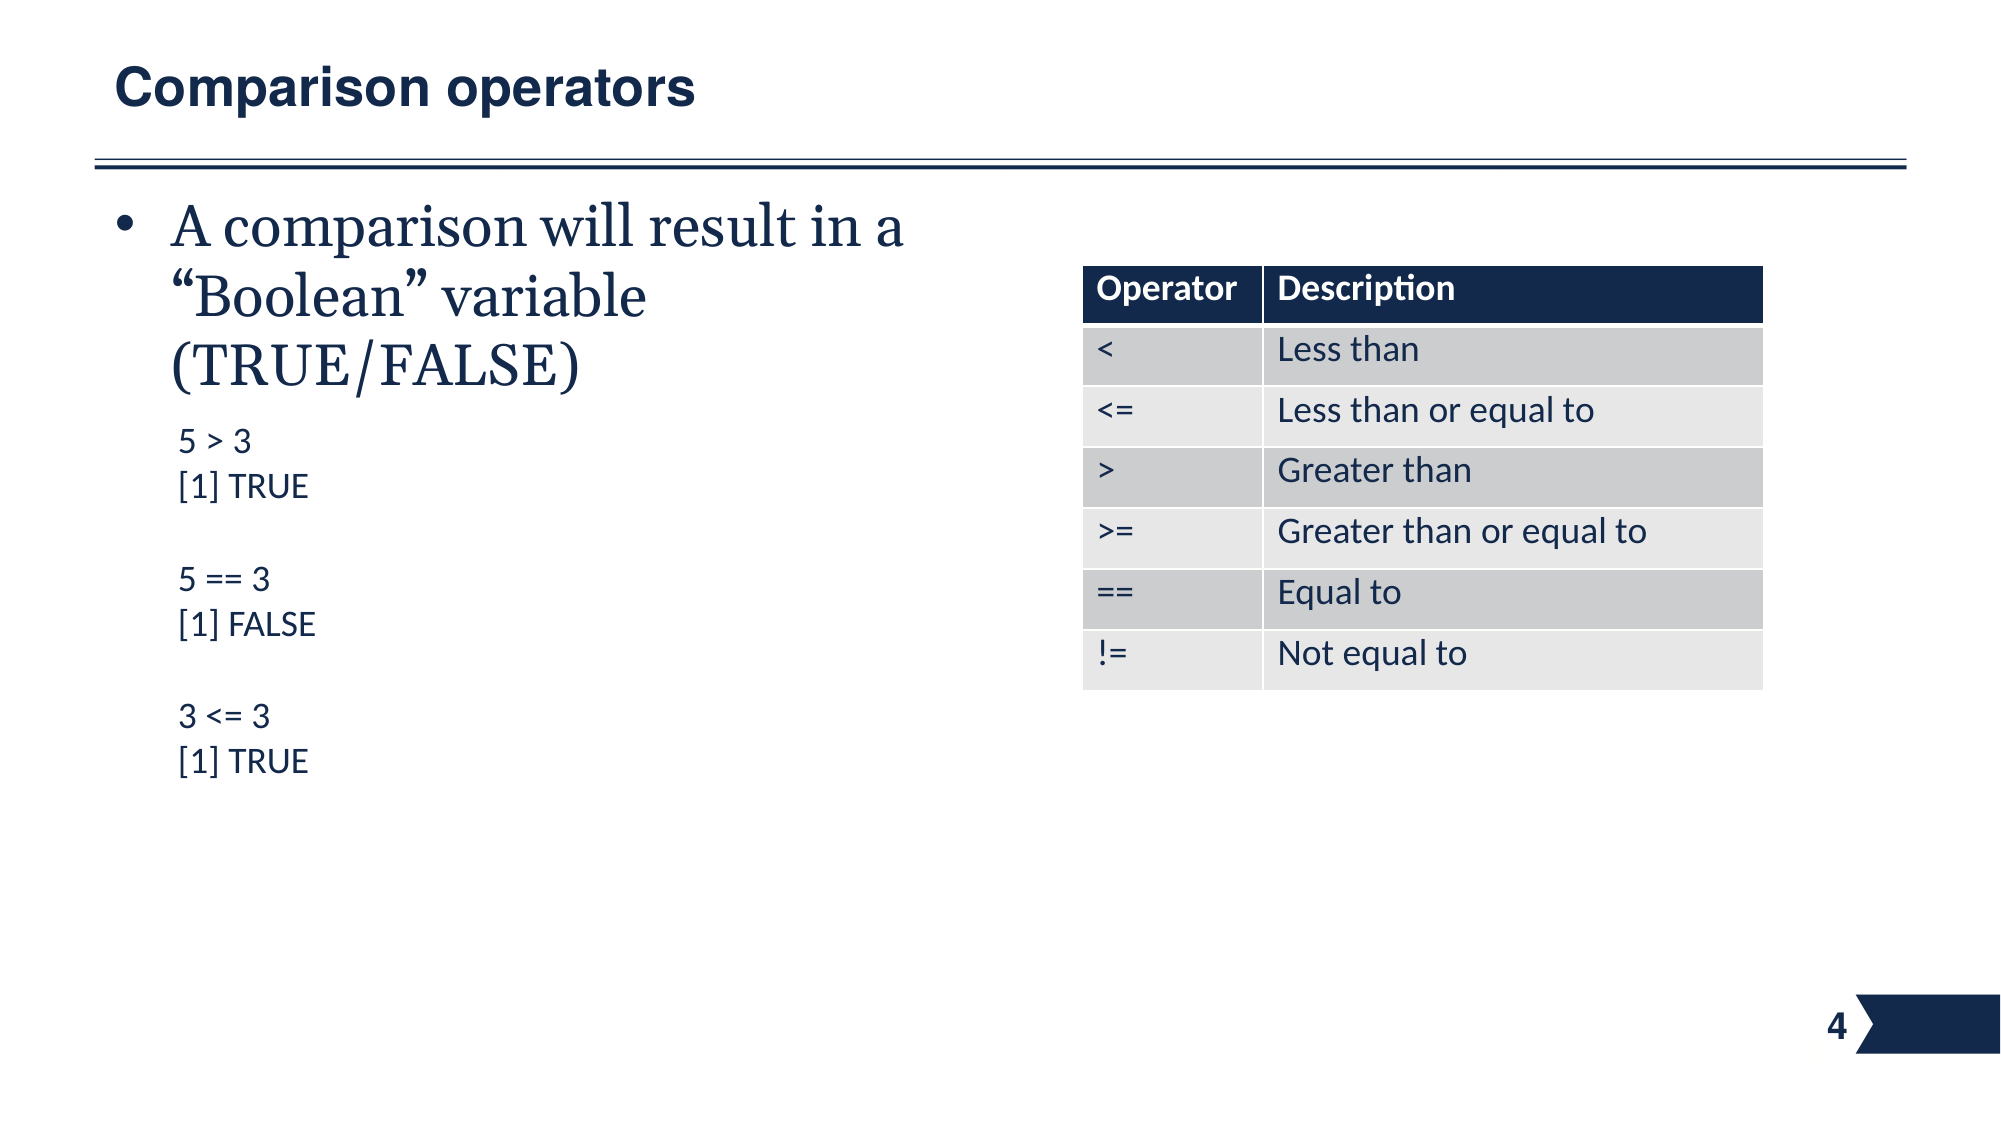

# Comparison operators
A comparison will result in a “Boolean” variable (TRUE/FALSE)
| Operator | Description |
| --- | --- |
| < | Less than |
| <= | Less than or equal to |
| > | Greater than |
| >= | Greater than or equal to |
| == | Equal to |
| != | Not equal to |
5 > 3
[1] TRUE
5 == 3
[1] FALSE
3 <= 3
[1] TRUE
4
4